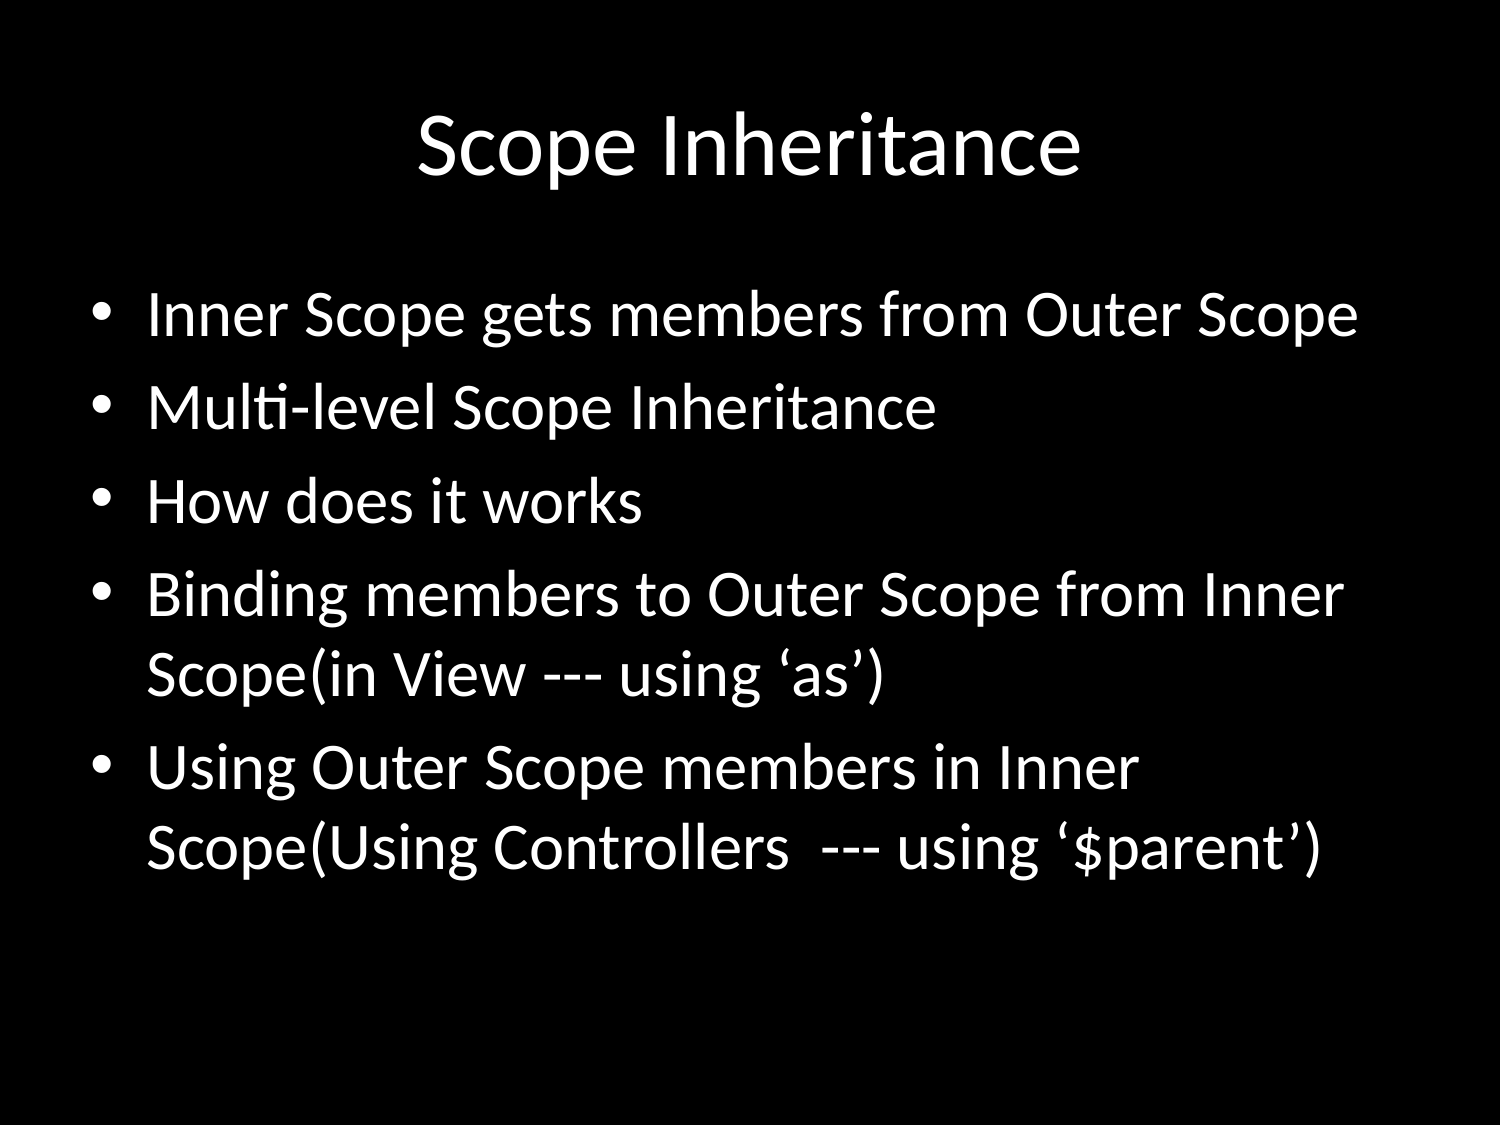

# Scope Inheritance
Inner Scope gets members from Outer Scope
Multi-level Scope Inheritance
How does it works
Binding members to Outer Scope from Inner Scope(in View --- using ‘as’)
Using Outer Scope members in Inner Scope(Using Controllers  --- using ‘$parent’)